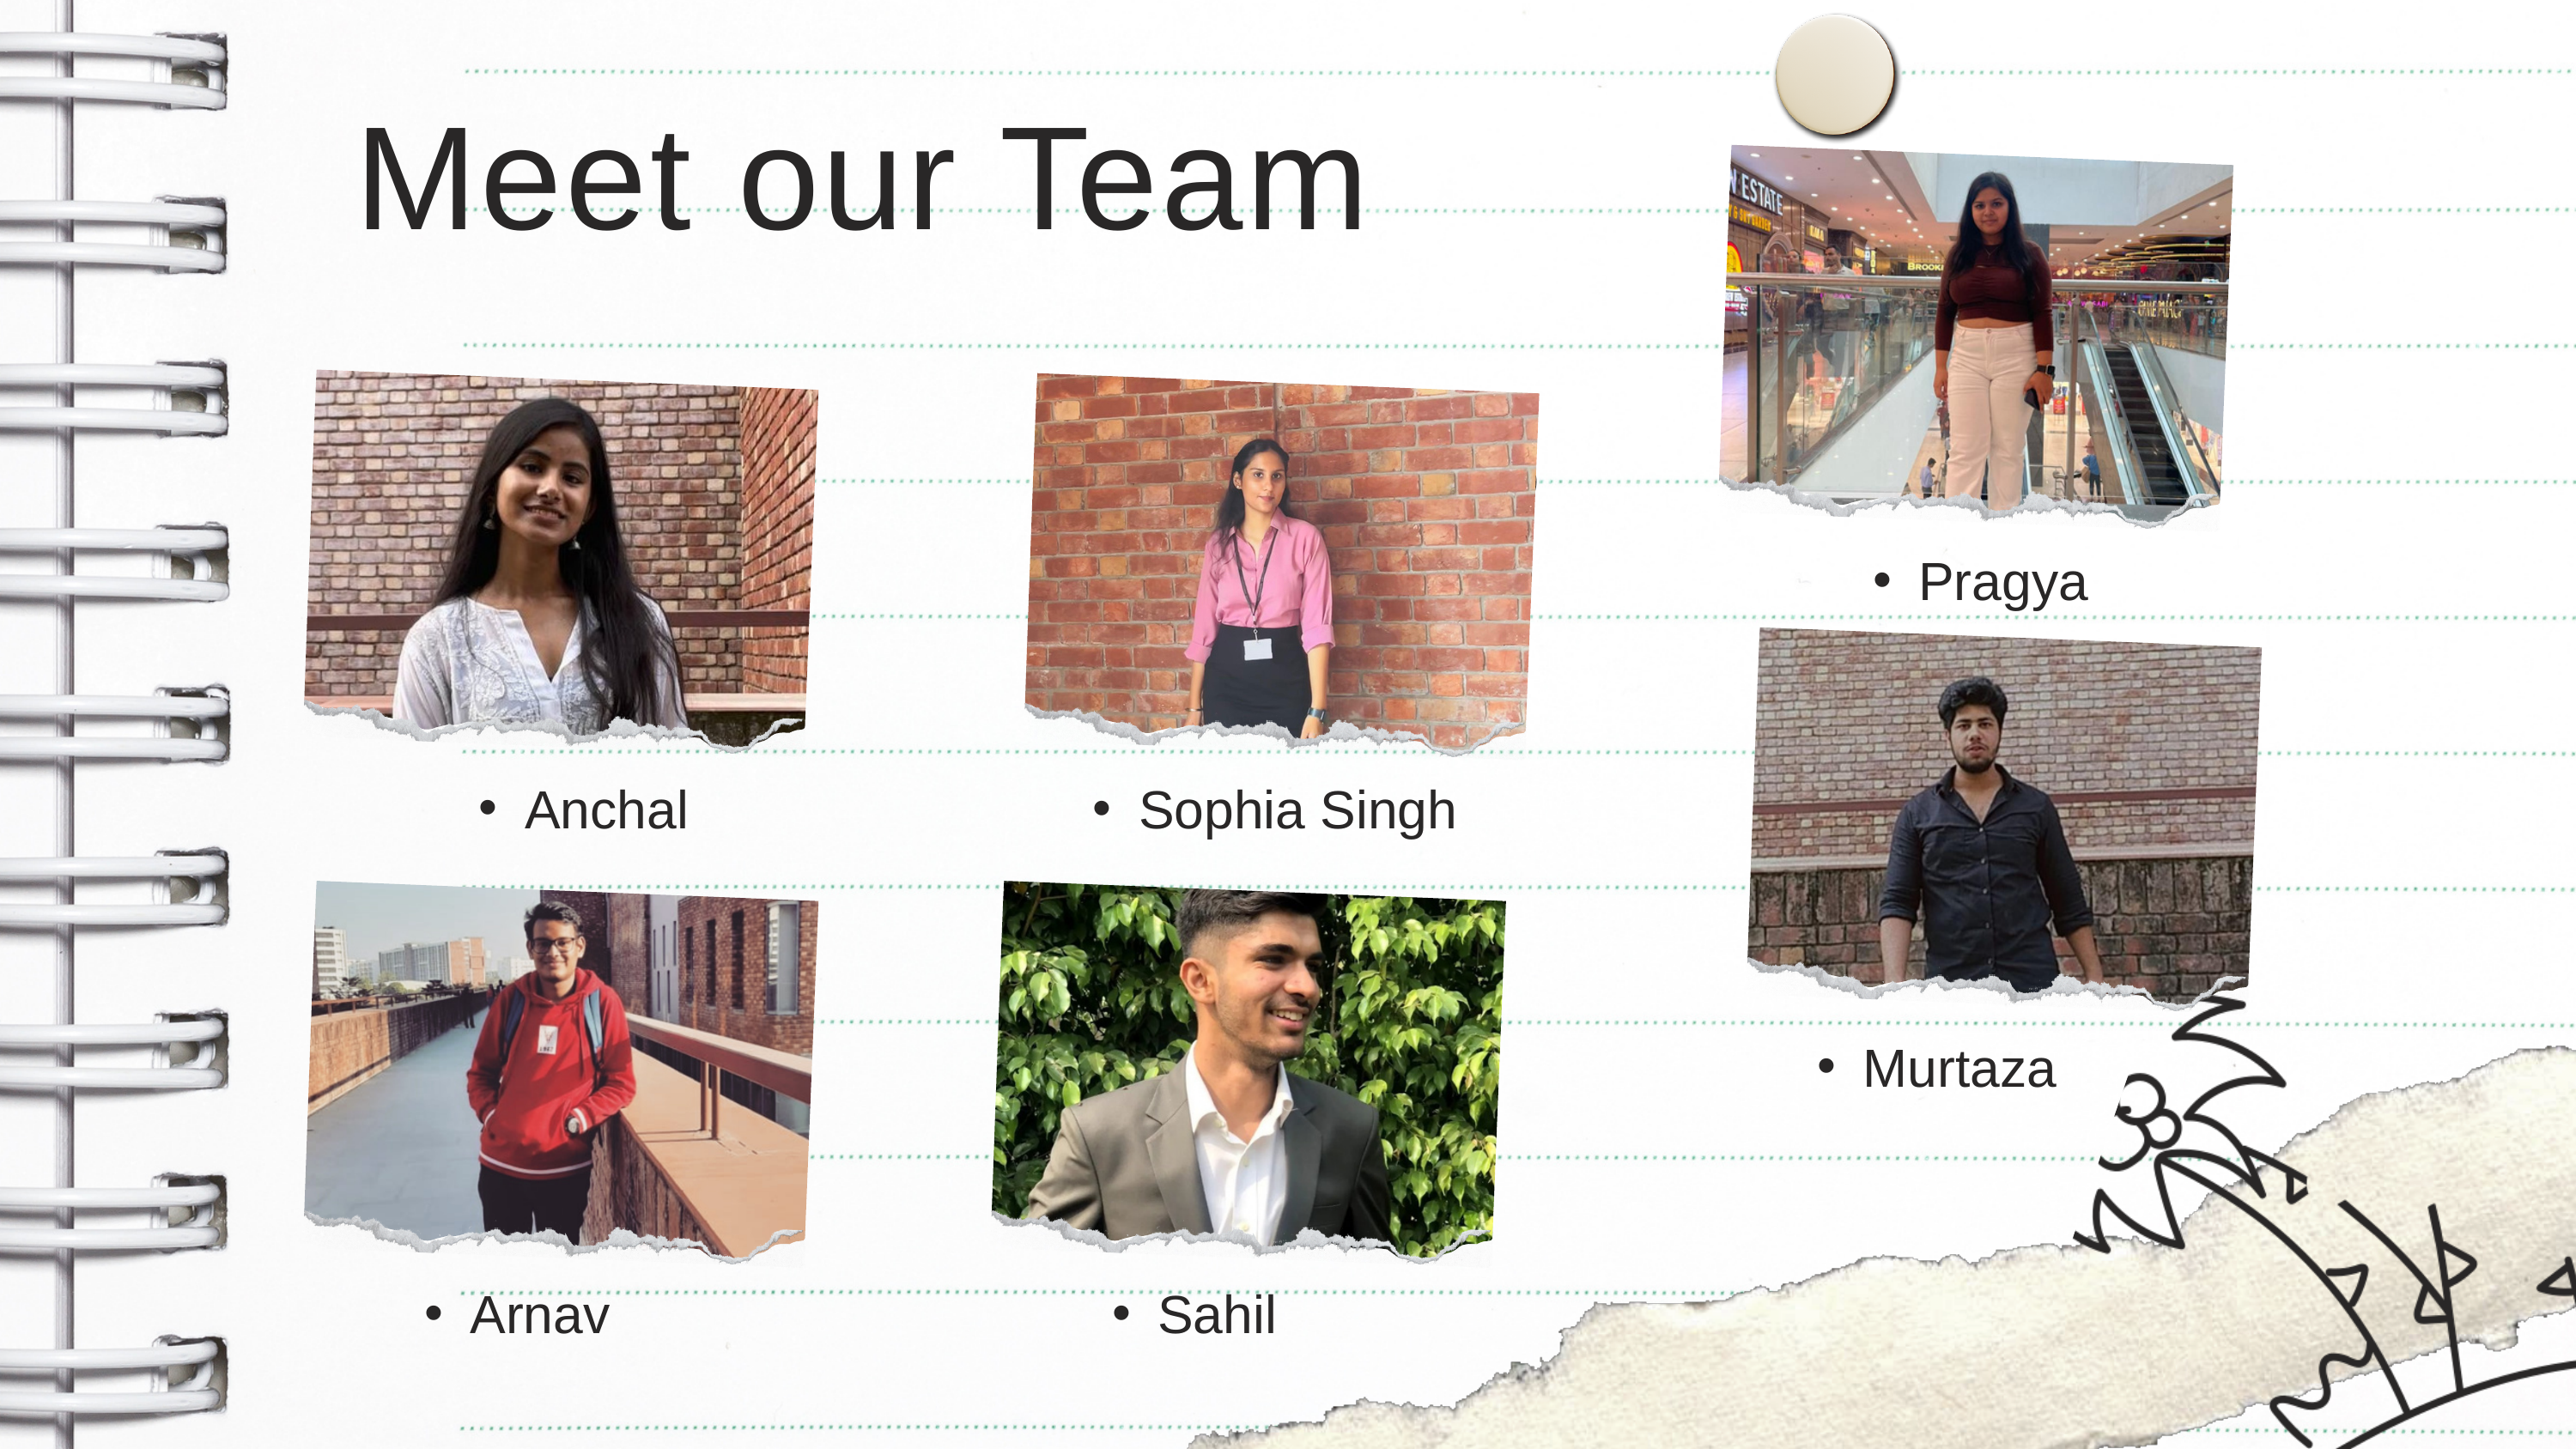

Meet our Team

Pragya

Anchal
Sophia Singh

Murtaza

Arnav
Sahil